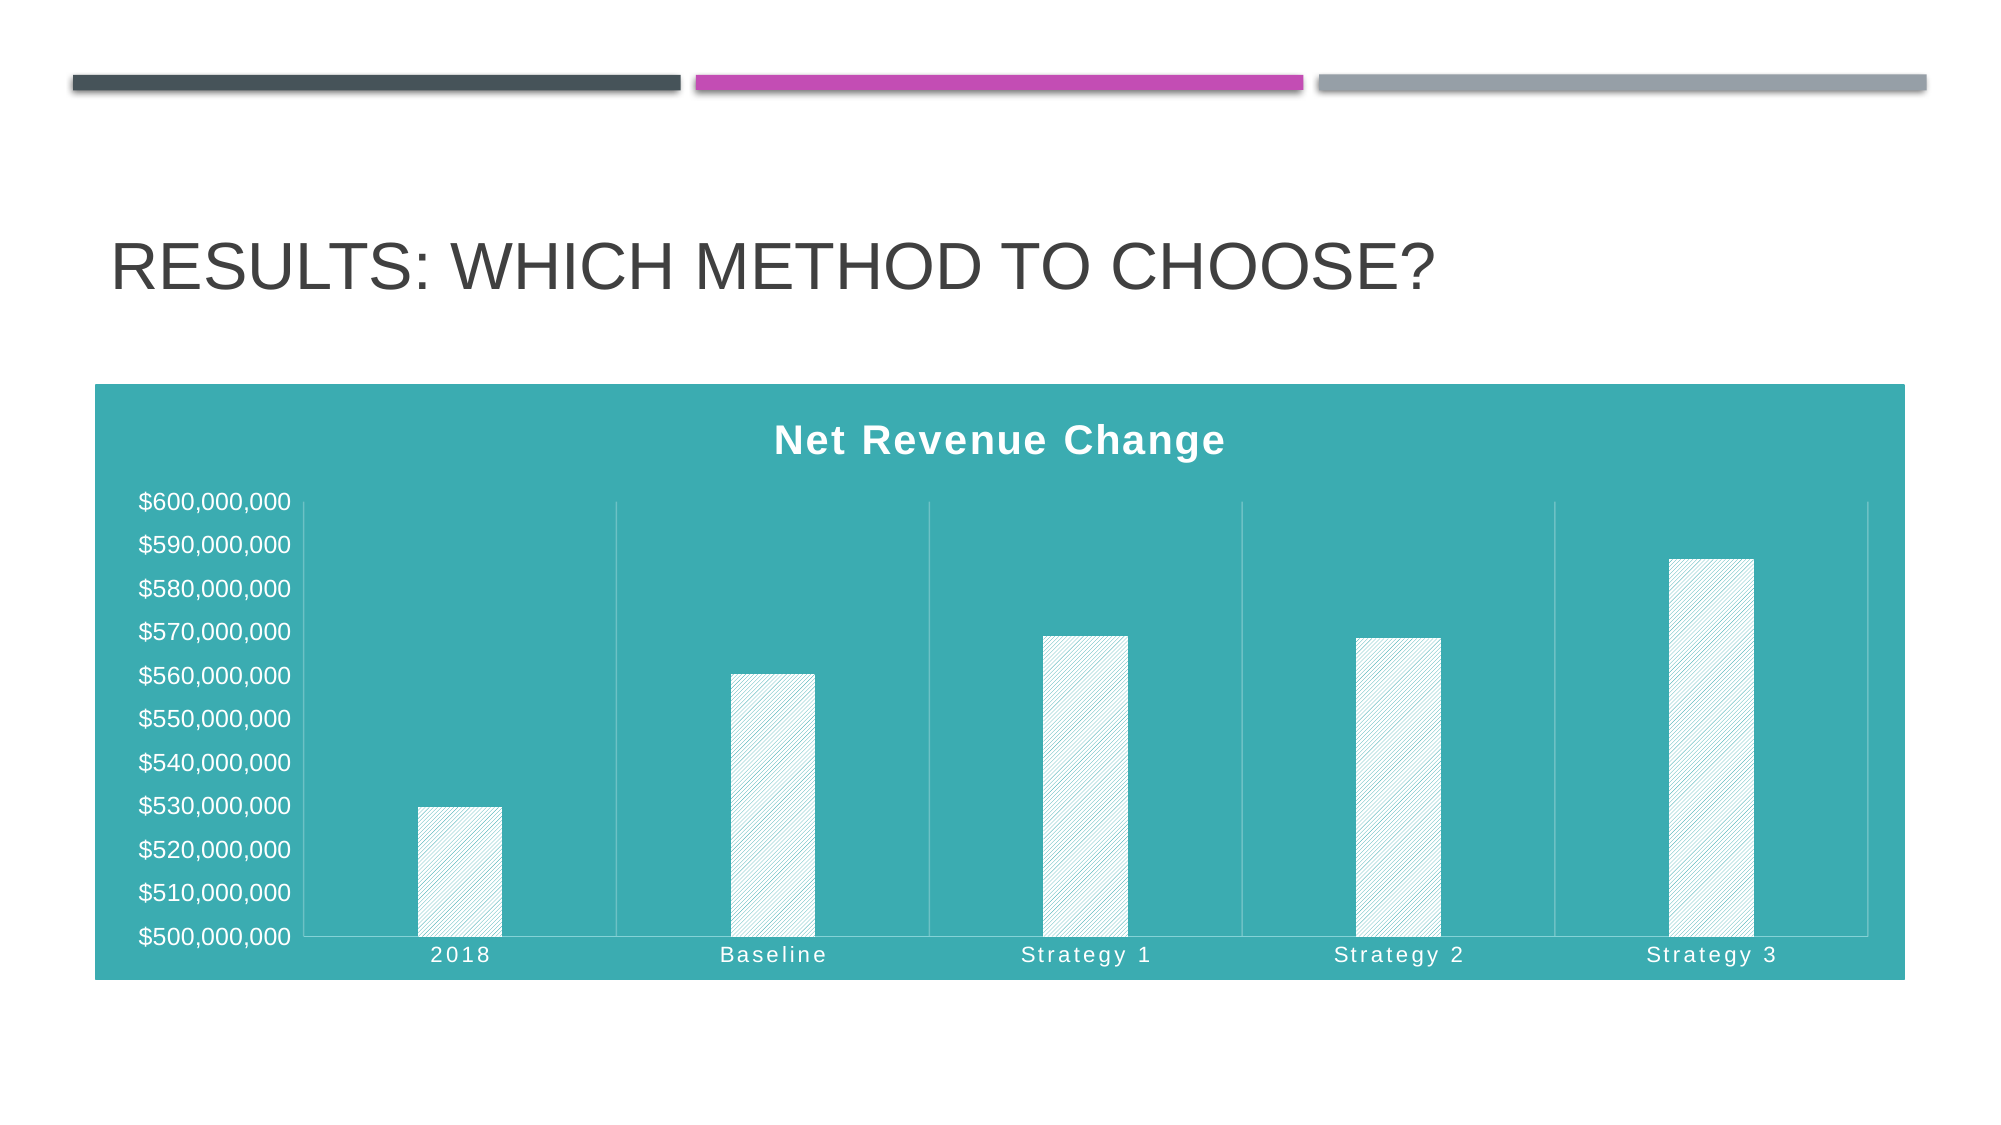

# Results: Which method to choose?

### Chart: Net Revenue Change

| Category | Net Revenue |
|---|---|
| 2018 | 529750592.8100001 |
| Baseline | 560472962.5802501 |
| Strategy 1 | 569085509.62 |
| Strategy 2 | 568525336.67 |
| Strategy 3 | 586719458.3199999 |